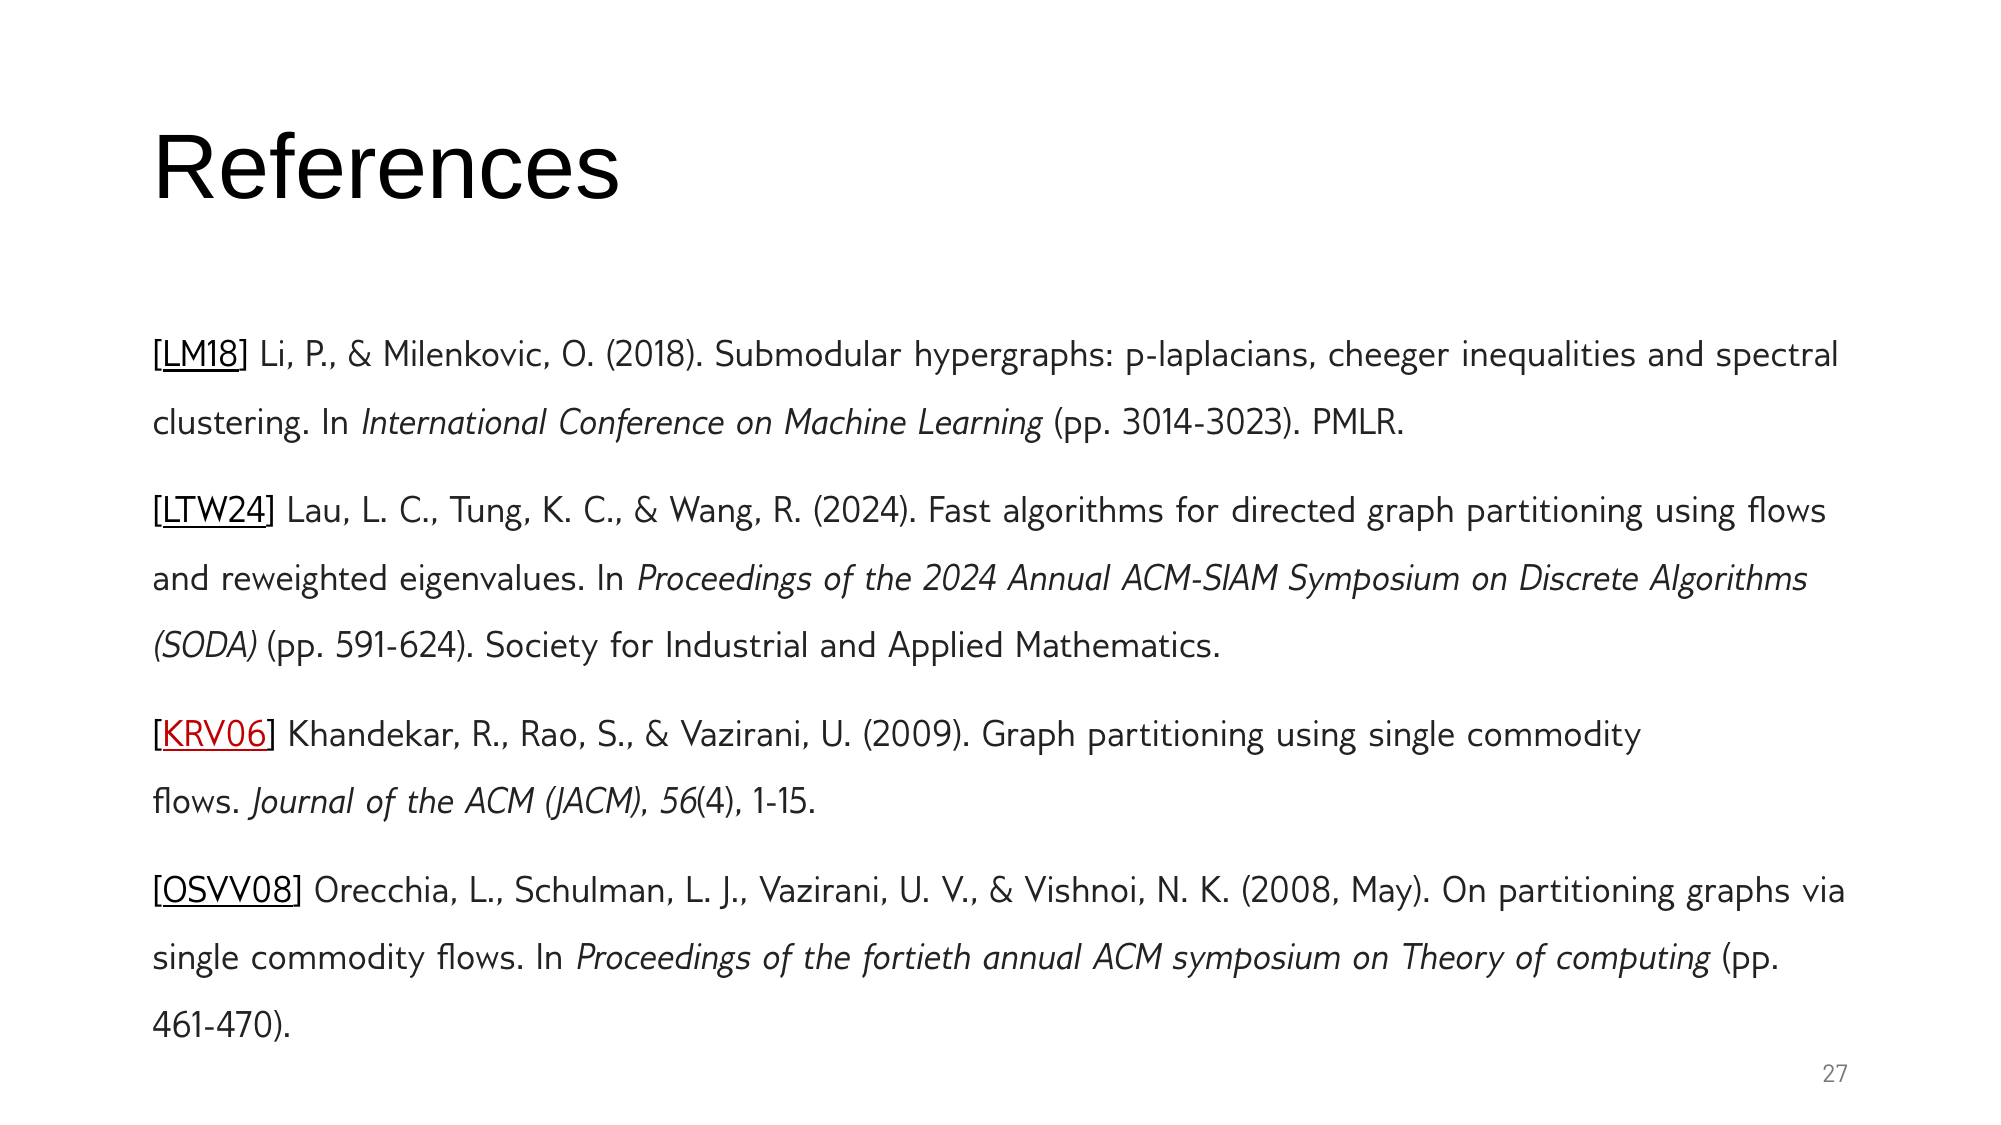

# References
[LM18] Li, P., & Milenkovic, O. (2018). Submodular hypergraphs: p-laplacians, cheeger inequalities and spectral clustering. In International Conference on Machine Learning (pp. 3014-3023). PMLR.
[LTW24] Lau, L. C., Tung, K. C., & Wang, R. (2024). Fast algorithms for directed graph partitioning using flows and reweighted eigenvalues. In Proceedings of the 2024 Annual ACM-SIAM Symposium on Discrete Algorithms (SODA) (pp. 591-624). Society for Industrial and Applied Mathematics.
[KRV06] Khandekar, R., Rao, S., & Vazirani, U. (2009). Graph partitioning using single commodity flows. Journal of the ACM (JACM), 56(4), 1-15.
[OSVV08] Orecchia, L., Schulman, L. J., Vazirani, U. V., & Vishnoi, N. K. (2008, May). On partitioning graphs via single commodity flows. In Proceedings of the fortieth annual ACM symposium on Theory of computing (pp. 461-470).
27